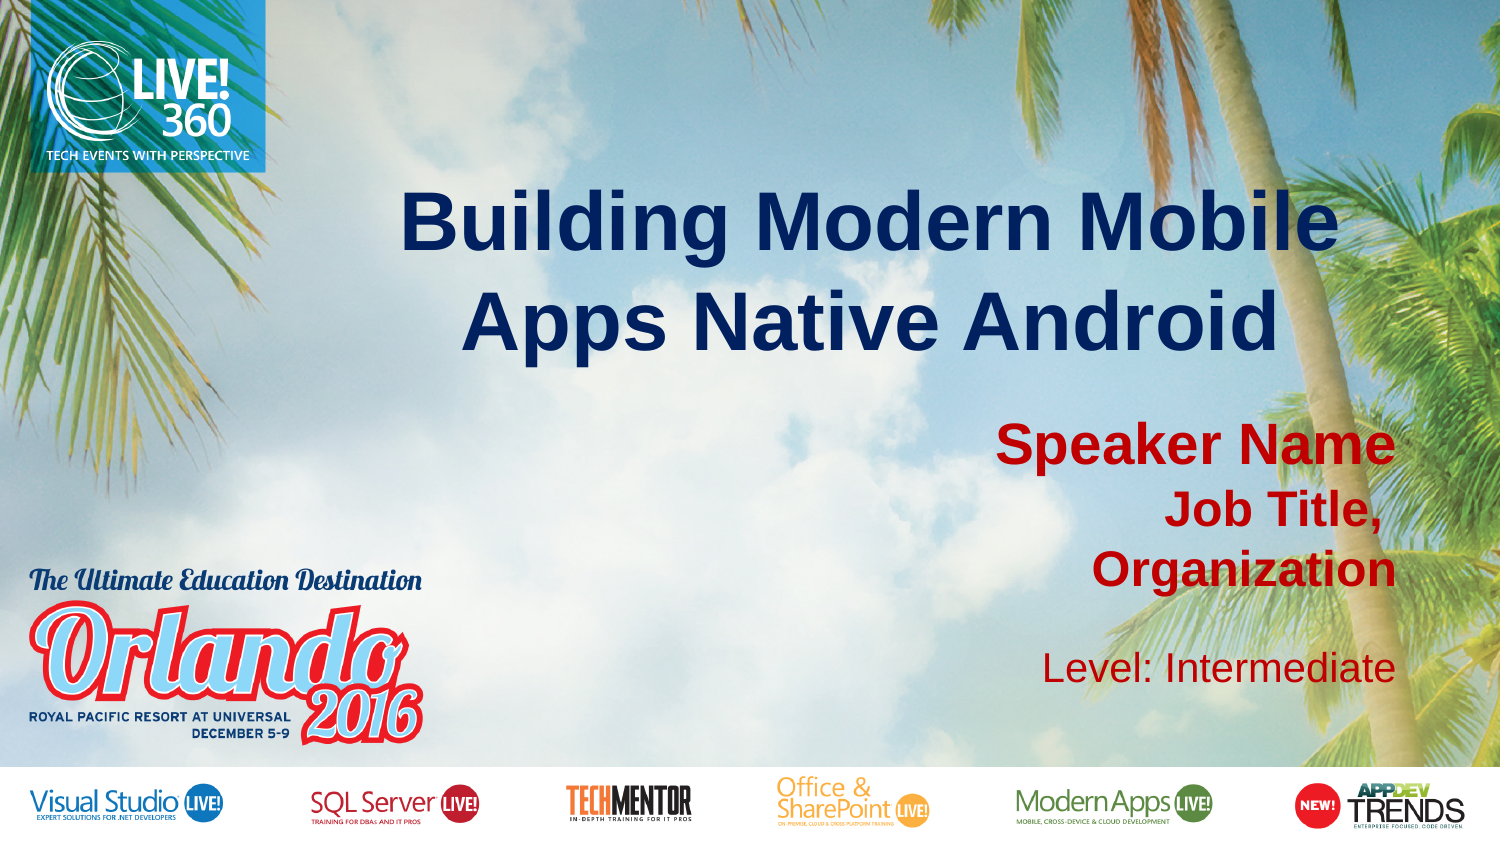

Building Modern Mobile Apps Native Android
Speaker Name
Job Title,
Organization

Level: Intermediate